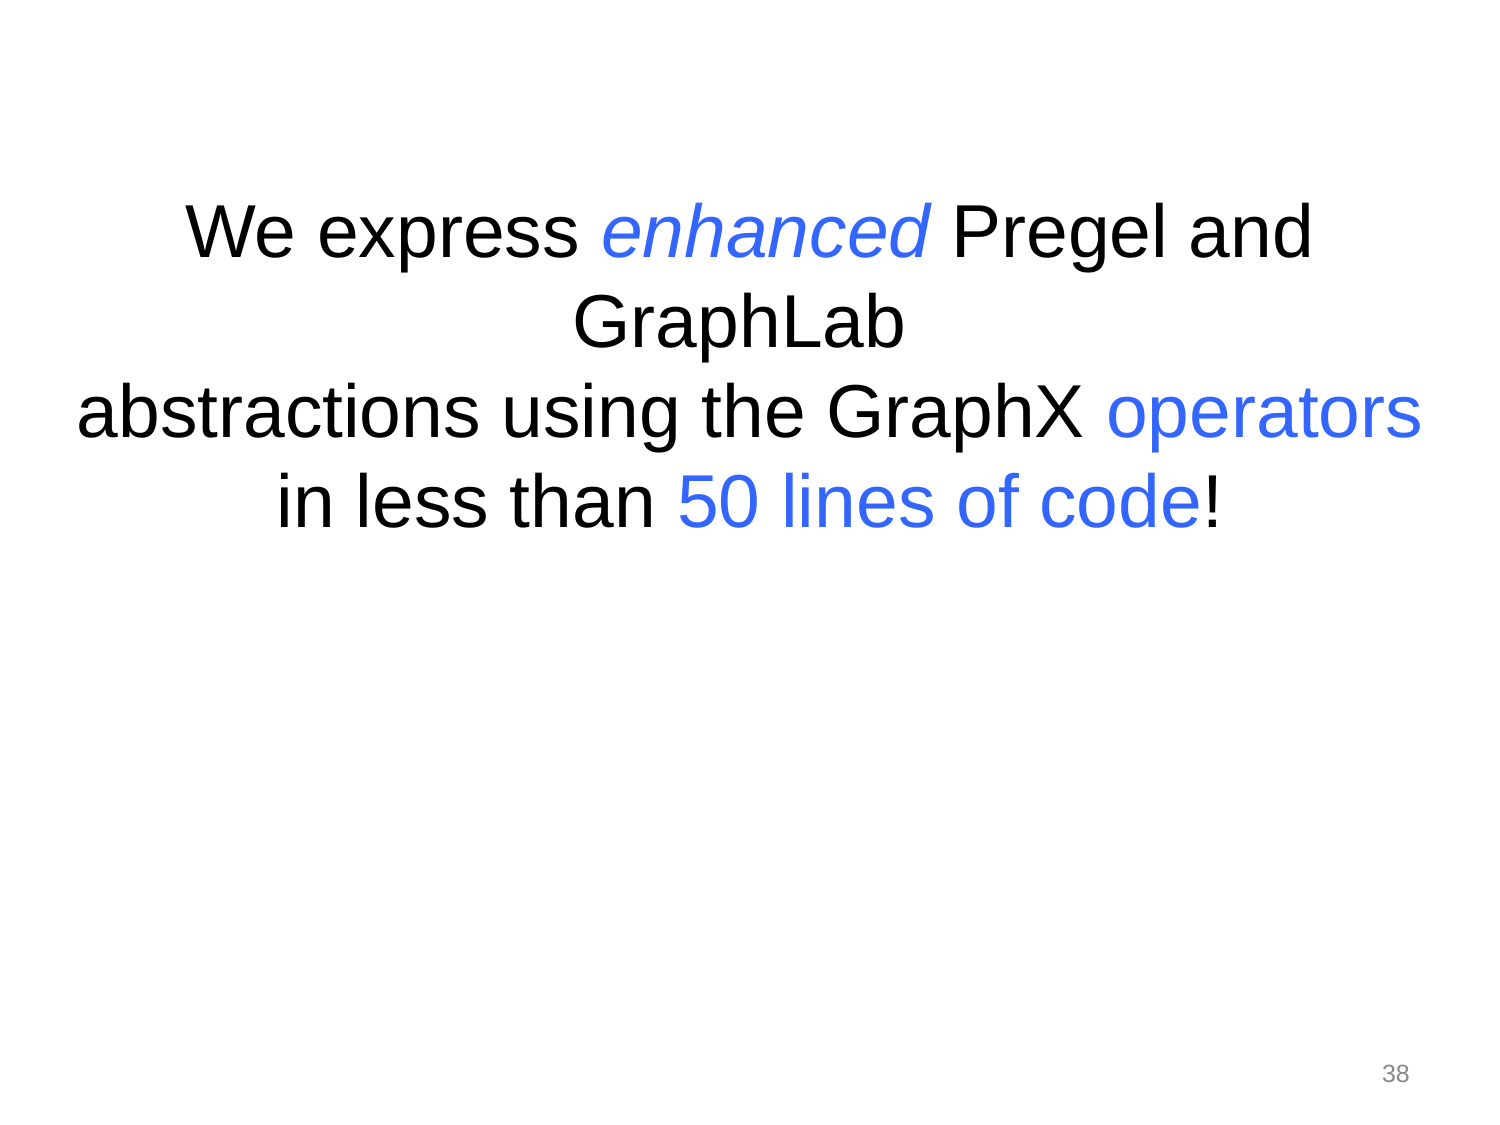

# We express enhanced Pregel and GraphLab abstractions using the GraphX operators in less than 50 lines of code!
38